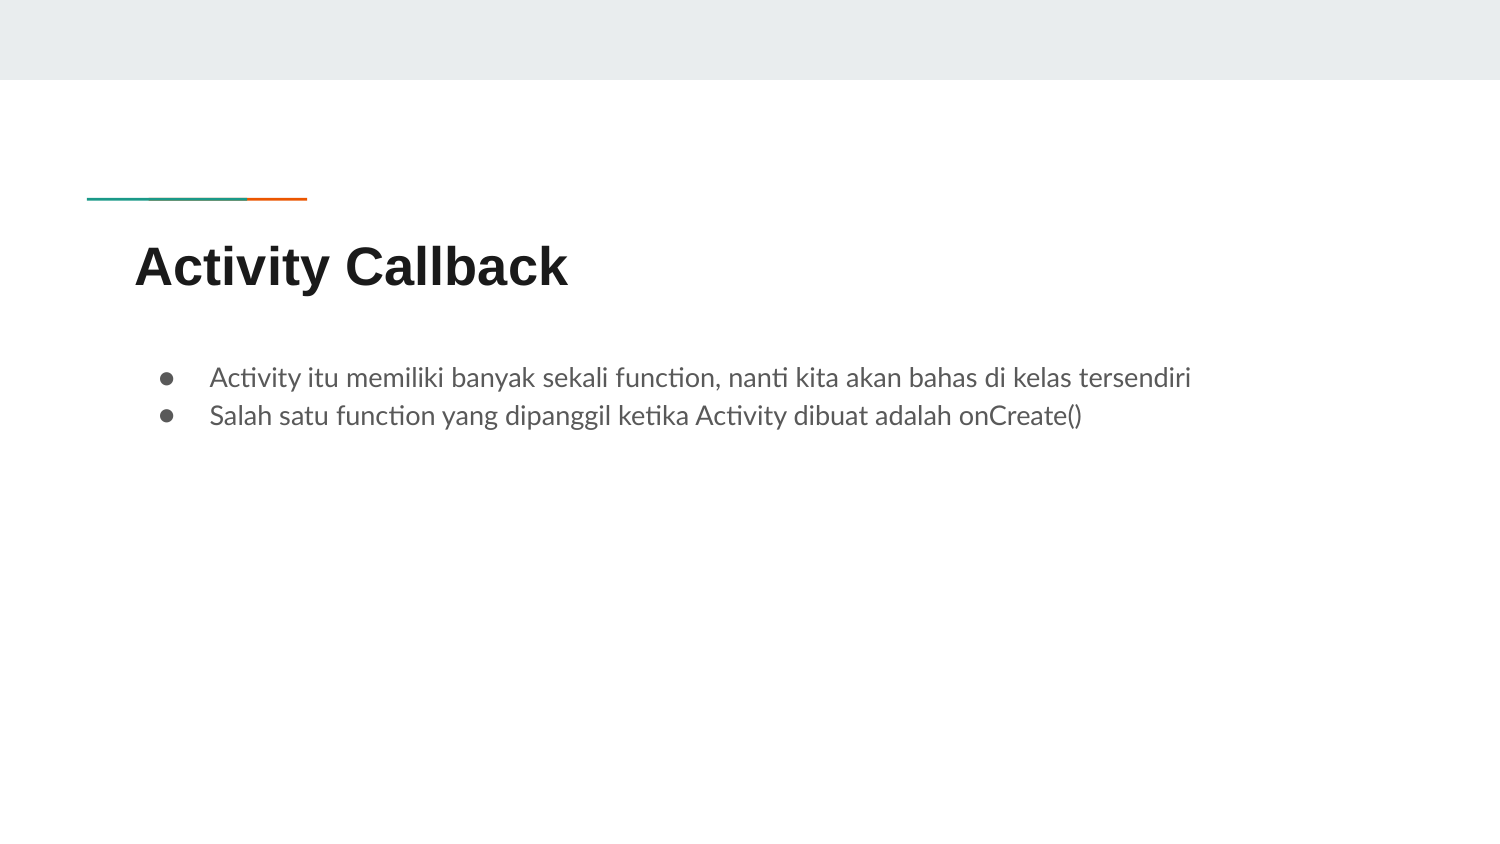

# Activity Callback
Activity itu memiliki banyak sekali function, nanti kita akan bahas di kelas tersendiri
Salah satu function yang dipanggil ketika Activity dibuat adalah onCreate()